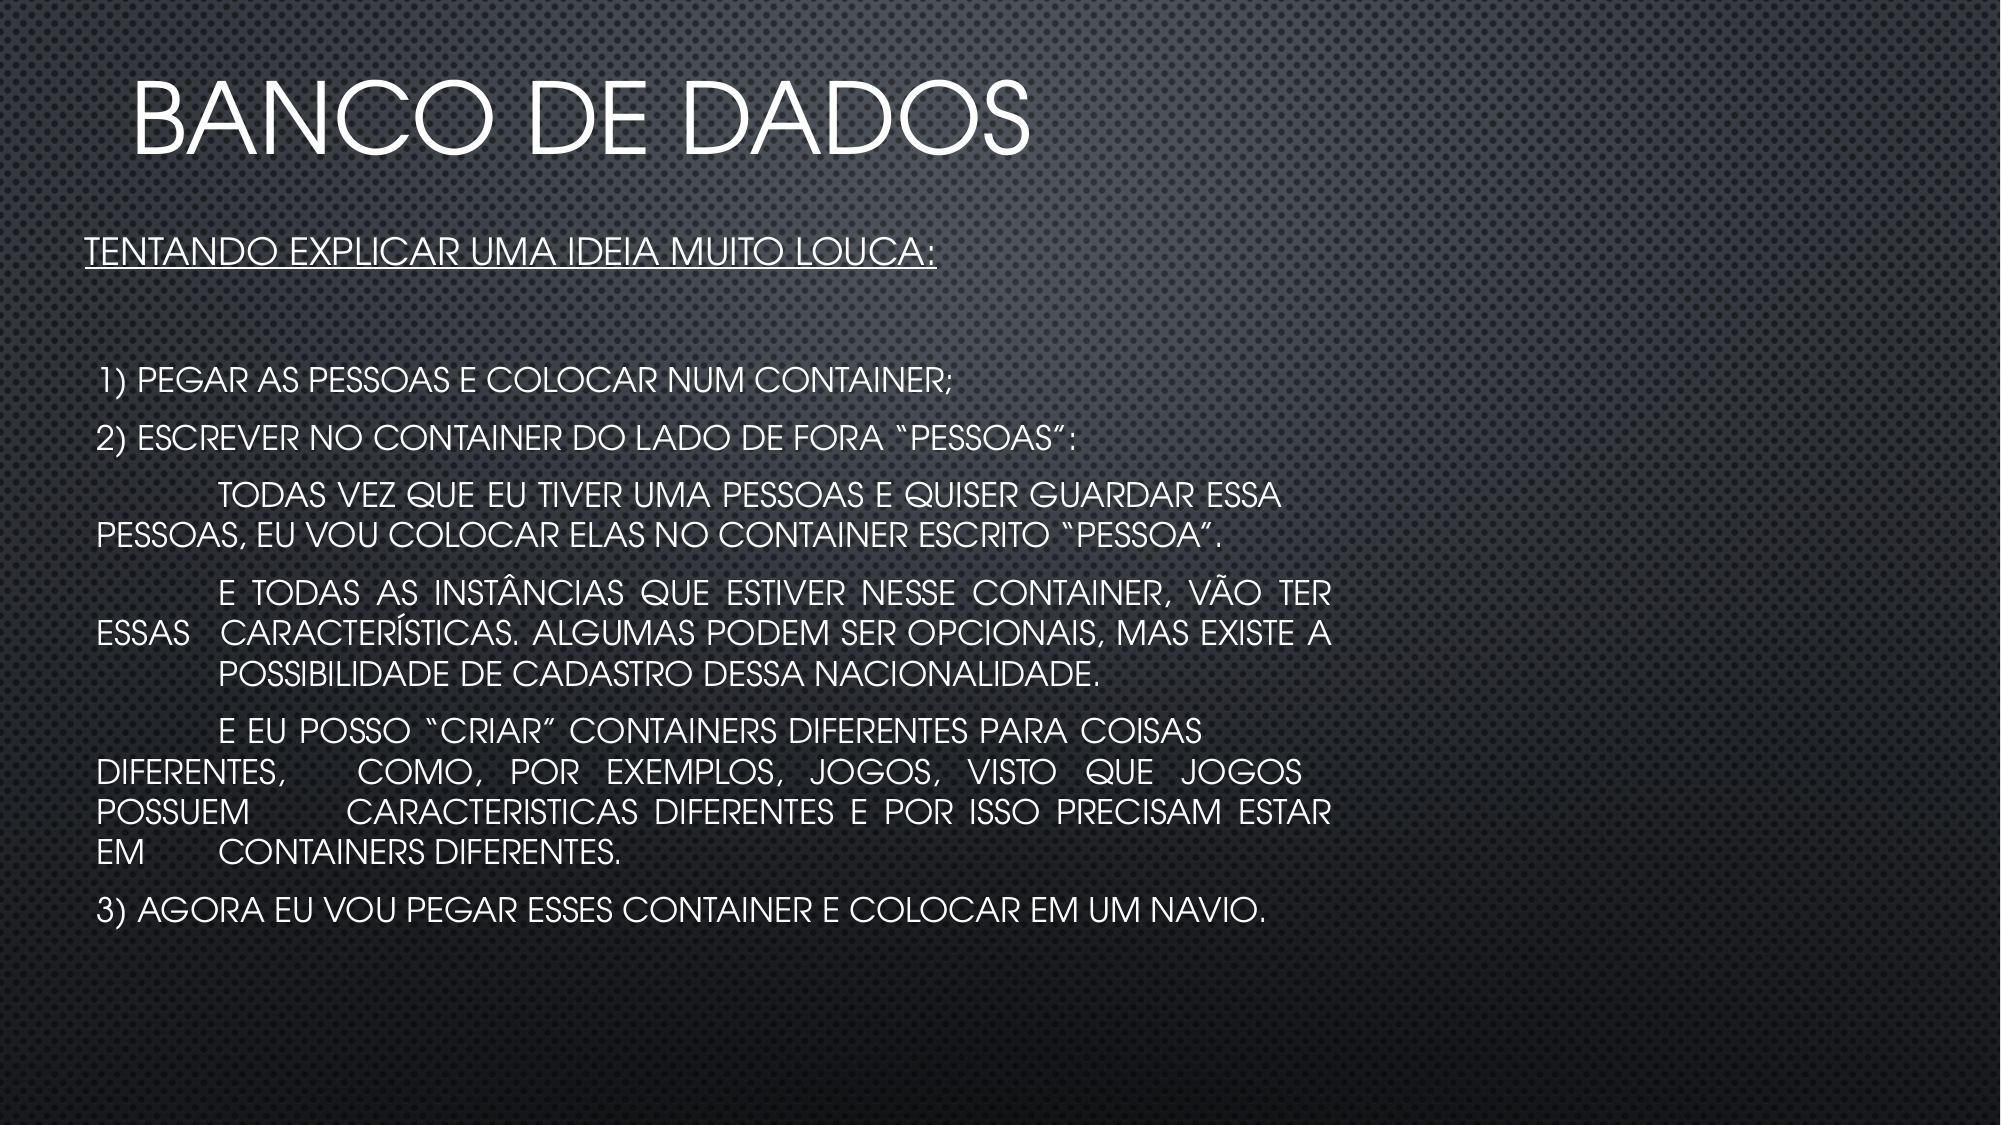

Banco de dados
# Tentando Explicar uma ideia muito louca:
1) Pegar as pessoas e colocar num container;
2) Escrever no container do lado de fora “pessoas”:
	Todas vez que eu tiver uma pessoas e quiser guardar essa 	pessoas, eu vou colocar elas no container escrito “pessoa”.
	E todas as instâncias que estiver nesse container, vão ter essas 	características. Algumas podem ser opcionais, mas existe a 	possibilidade de cadastro dessa nacionalidade.
	E eu posso “criar” containers diferentes para coisas 	diferentes, 	como, por exemplos, jogos, visto que jogos 	possuem 	caracteristicas diferentes e por isso precisam estar em 	containers diferentes.
3) Agora eu vou pegar esses container e colocar em um navio.